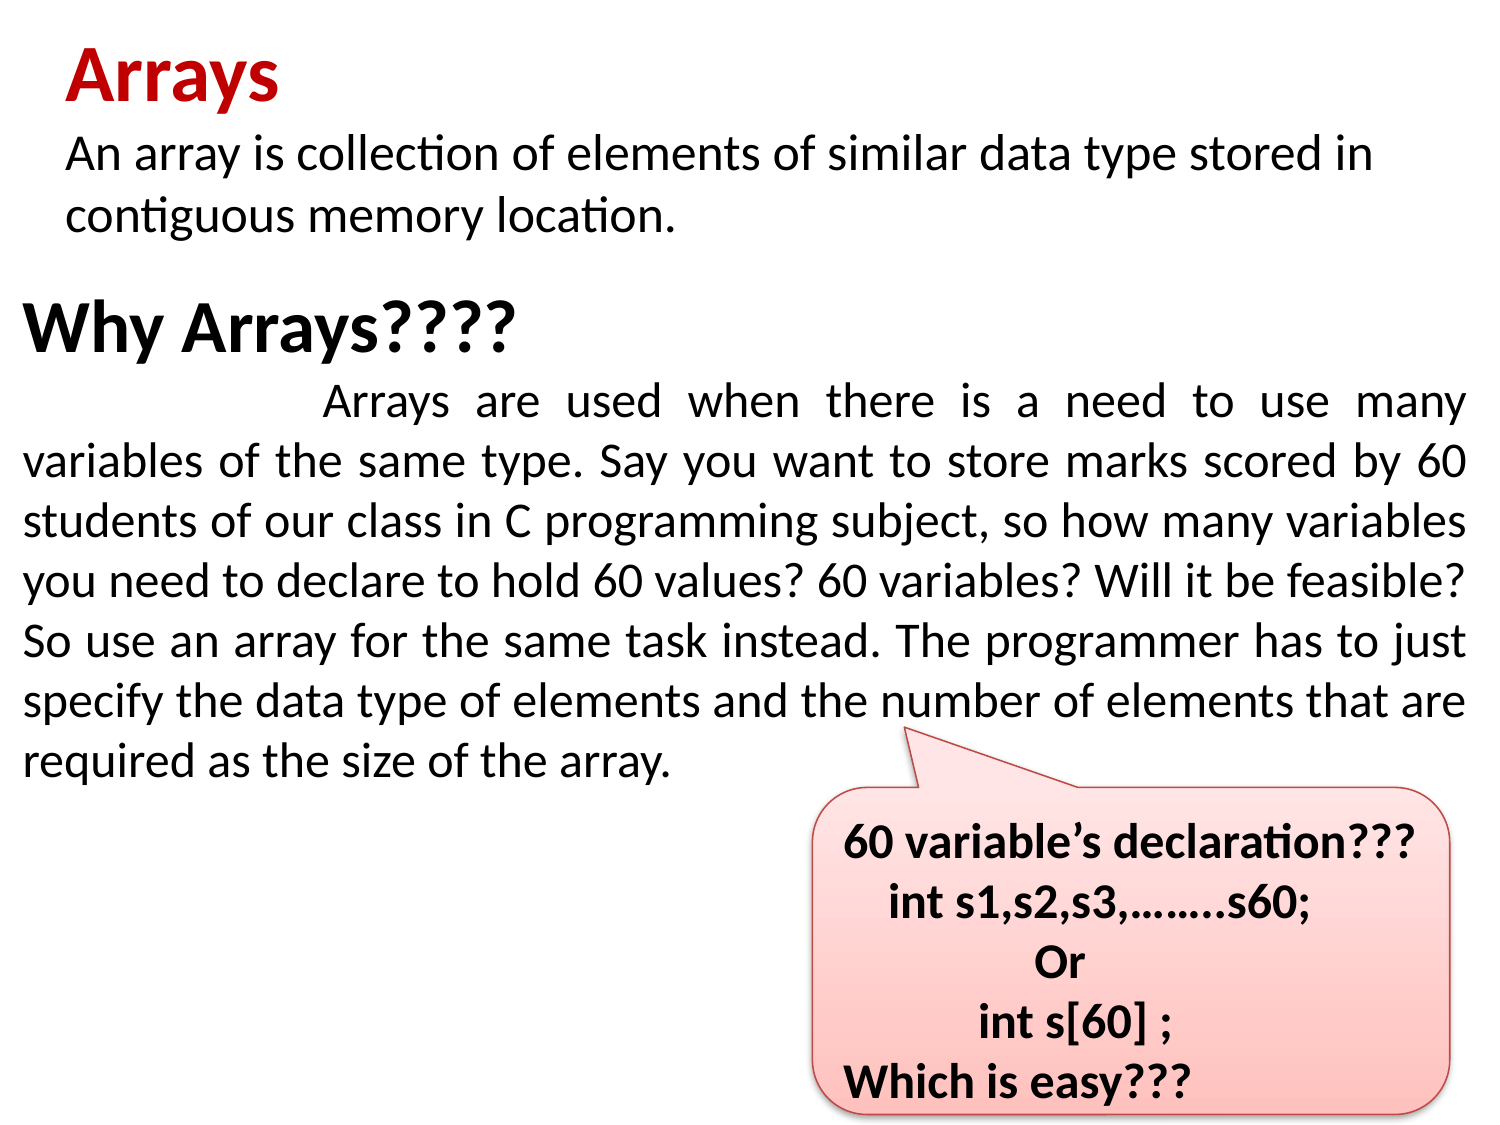

# Arrays An array is collection of elements of similar data type stored in contiguous memory location.
Why Arrays????
		Arrays are used when there is a need to use many variables of the same type. Say you want to store marks scored by 60 students of our class in C programming subject, so how many variables you need to declare to hold 60 values? 60 variables? Will it be feasible? So use an array for the same task instead. The programmer has to just specify the data type of elements and the number of elements that are required as the size of the array.

60 variable’s declaration???
    int s1,s2,s3,……..s60;
                 Or
            int s[60] ;
Which is easy???